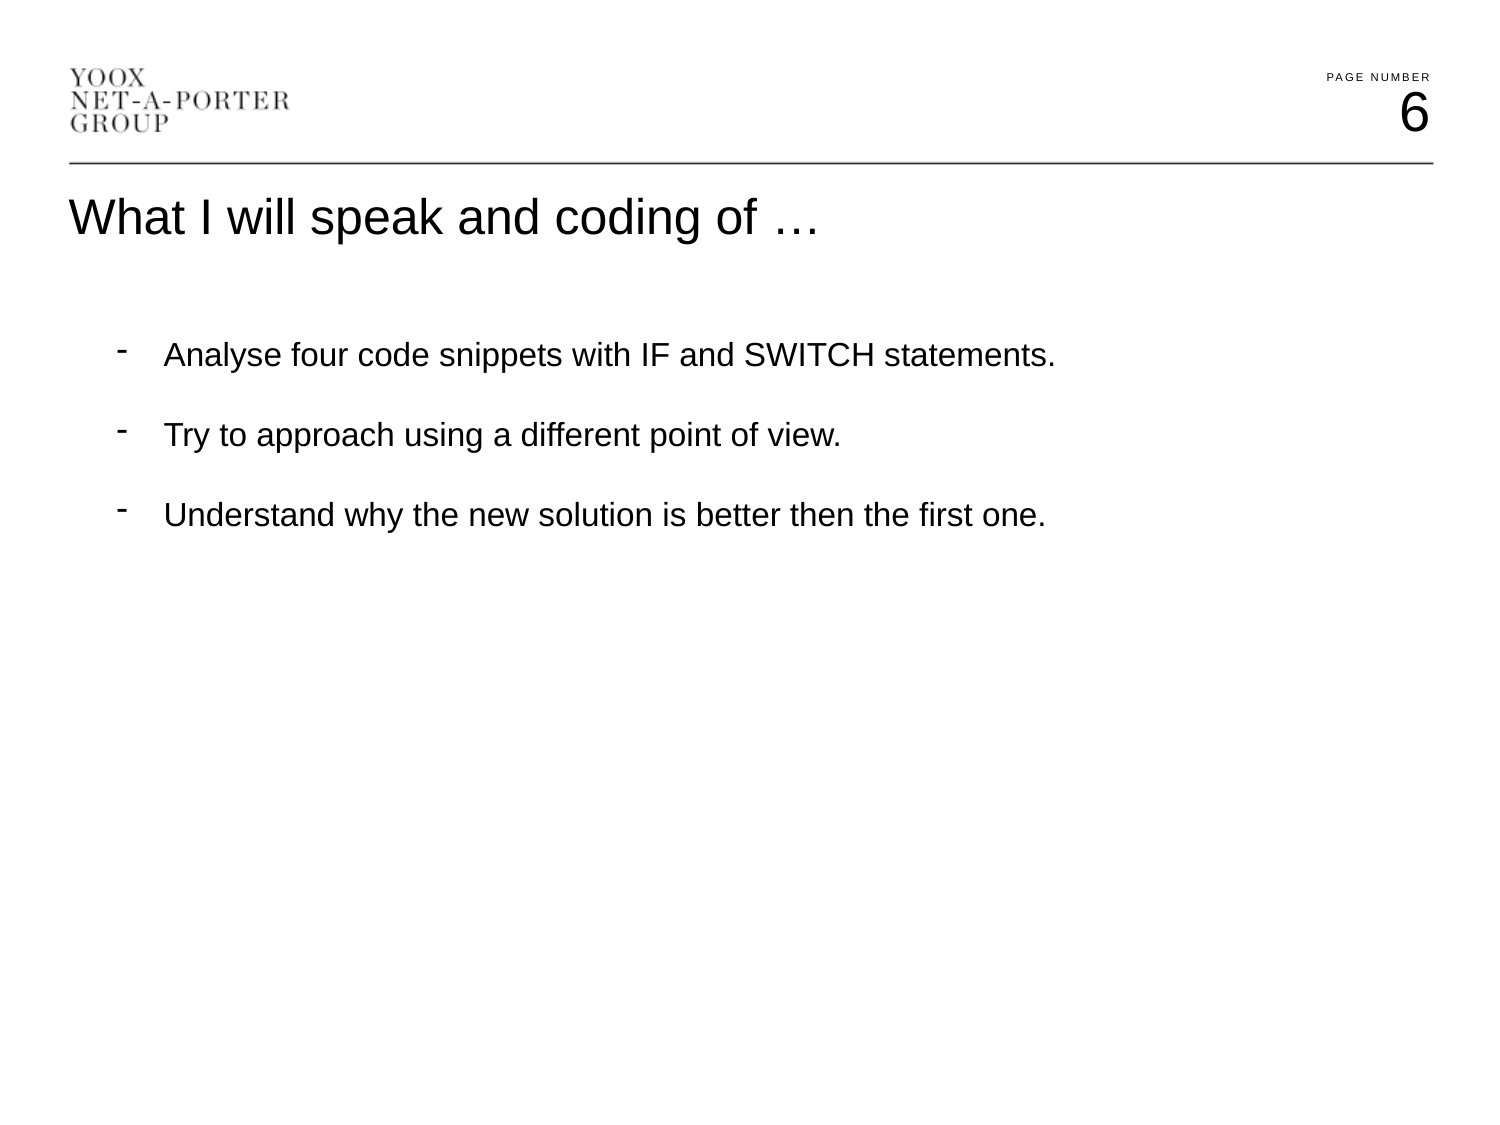

What I will speak and coding of …

Analyse four code snippets with IF and SWITCH statements.

Try to approach using a different point of view.

Understand why the new solution is better then the first one.